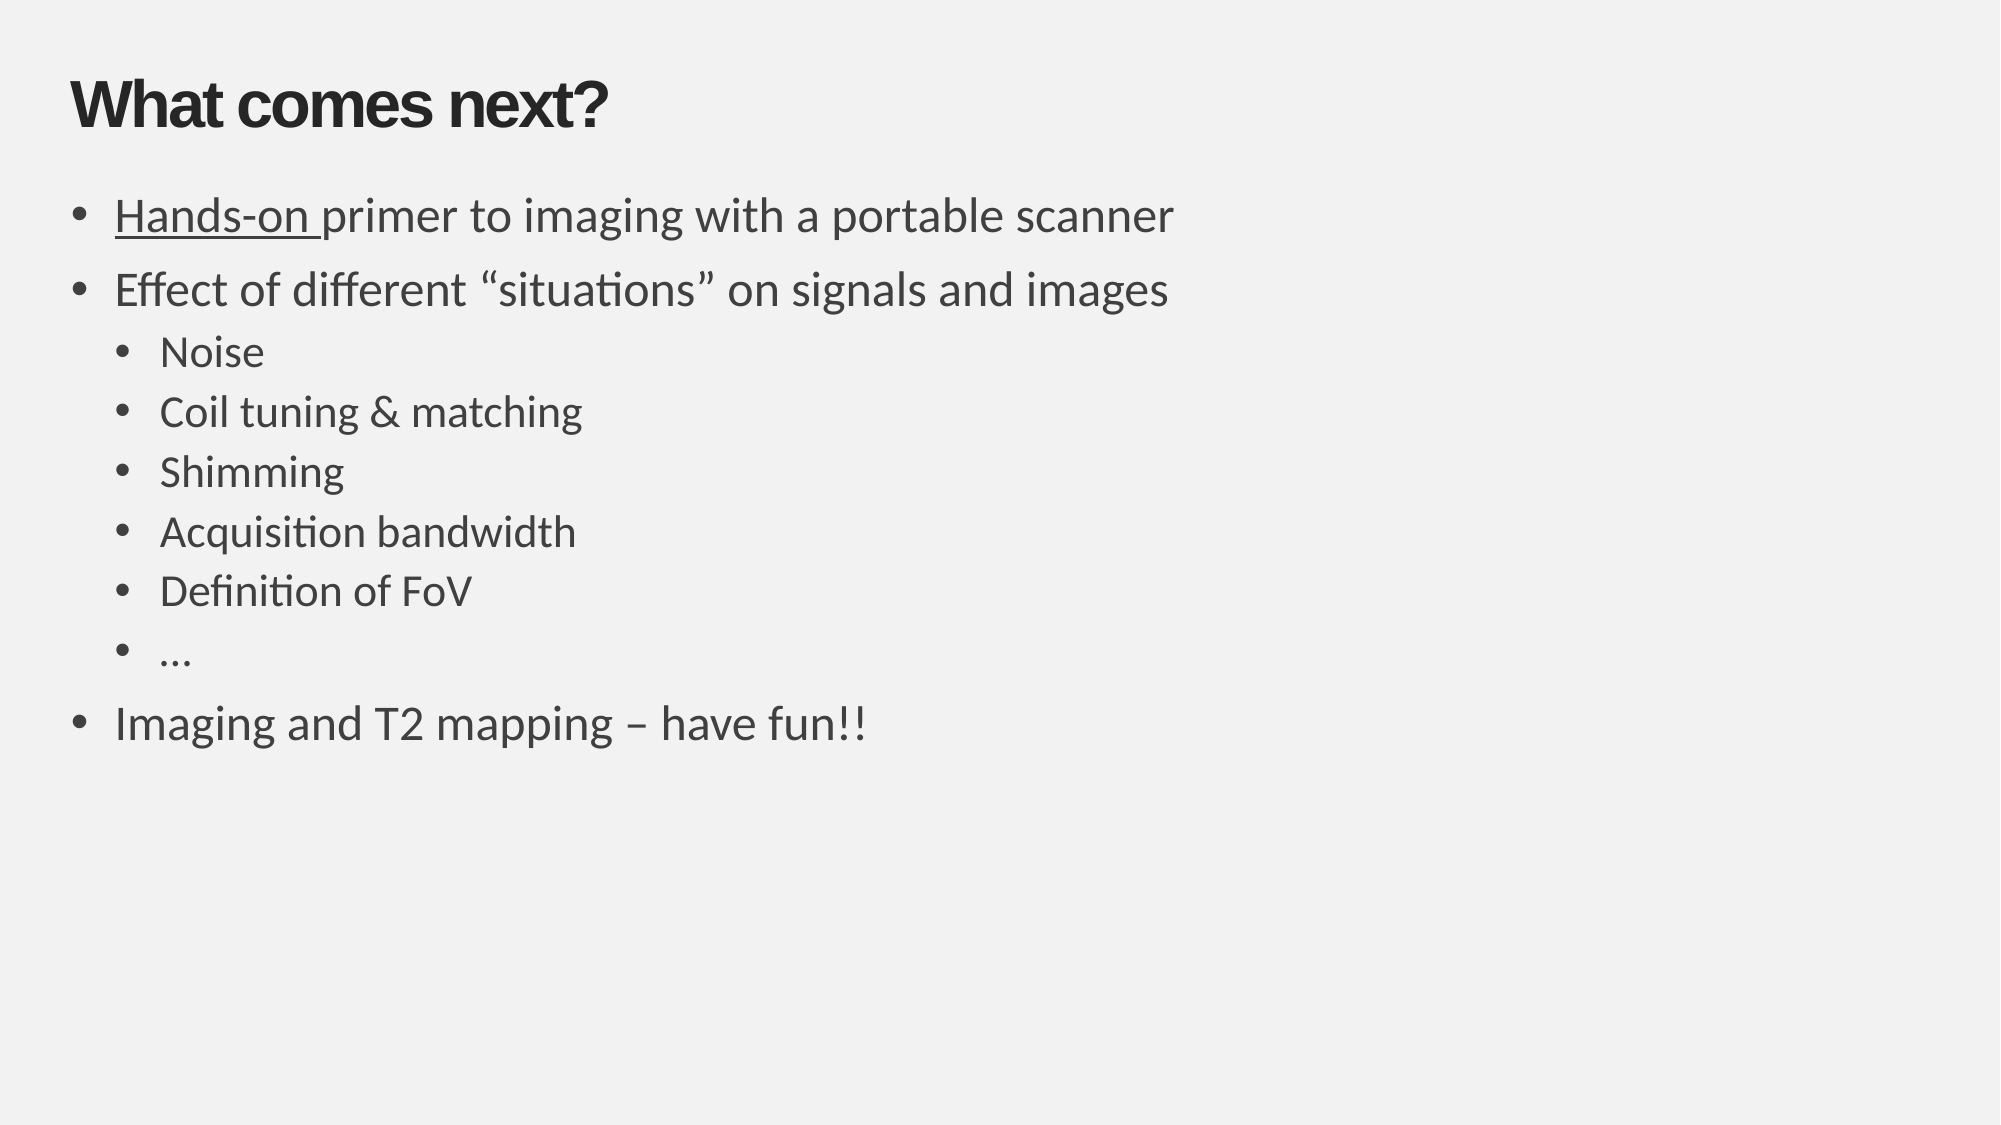

# What comes next?
Hands-on primer to imaging with a portable scanner
Effect of different “situations” on signals and images
Noise
Coil tuning & matching
Shimming
Acquisition bandwidth
Definition of FoV
…
Imaging and T2 mapping – have fun!!